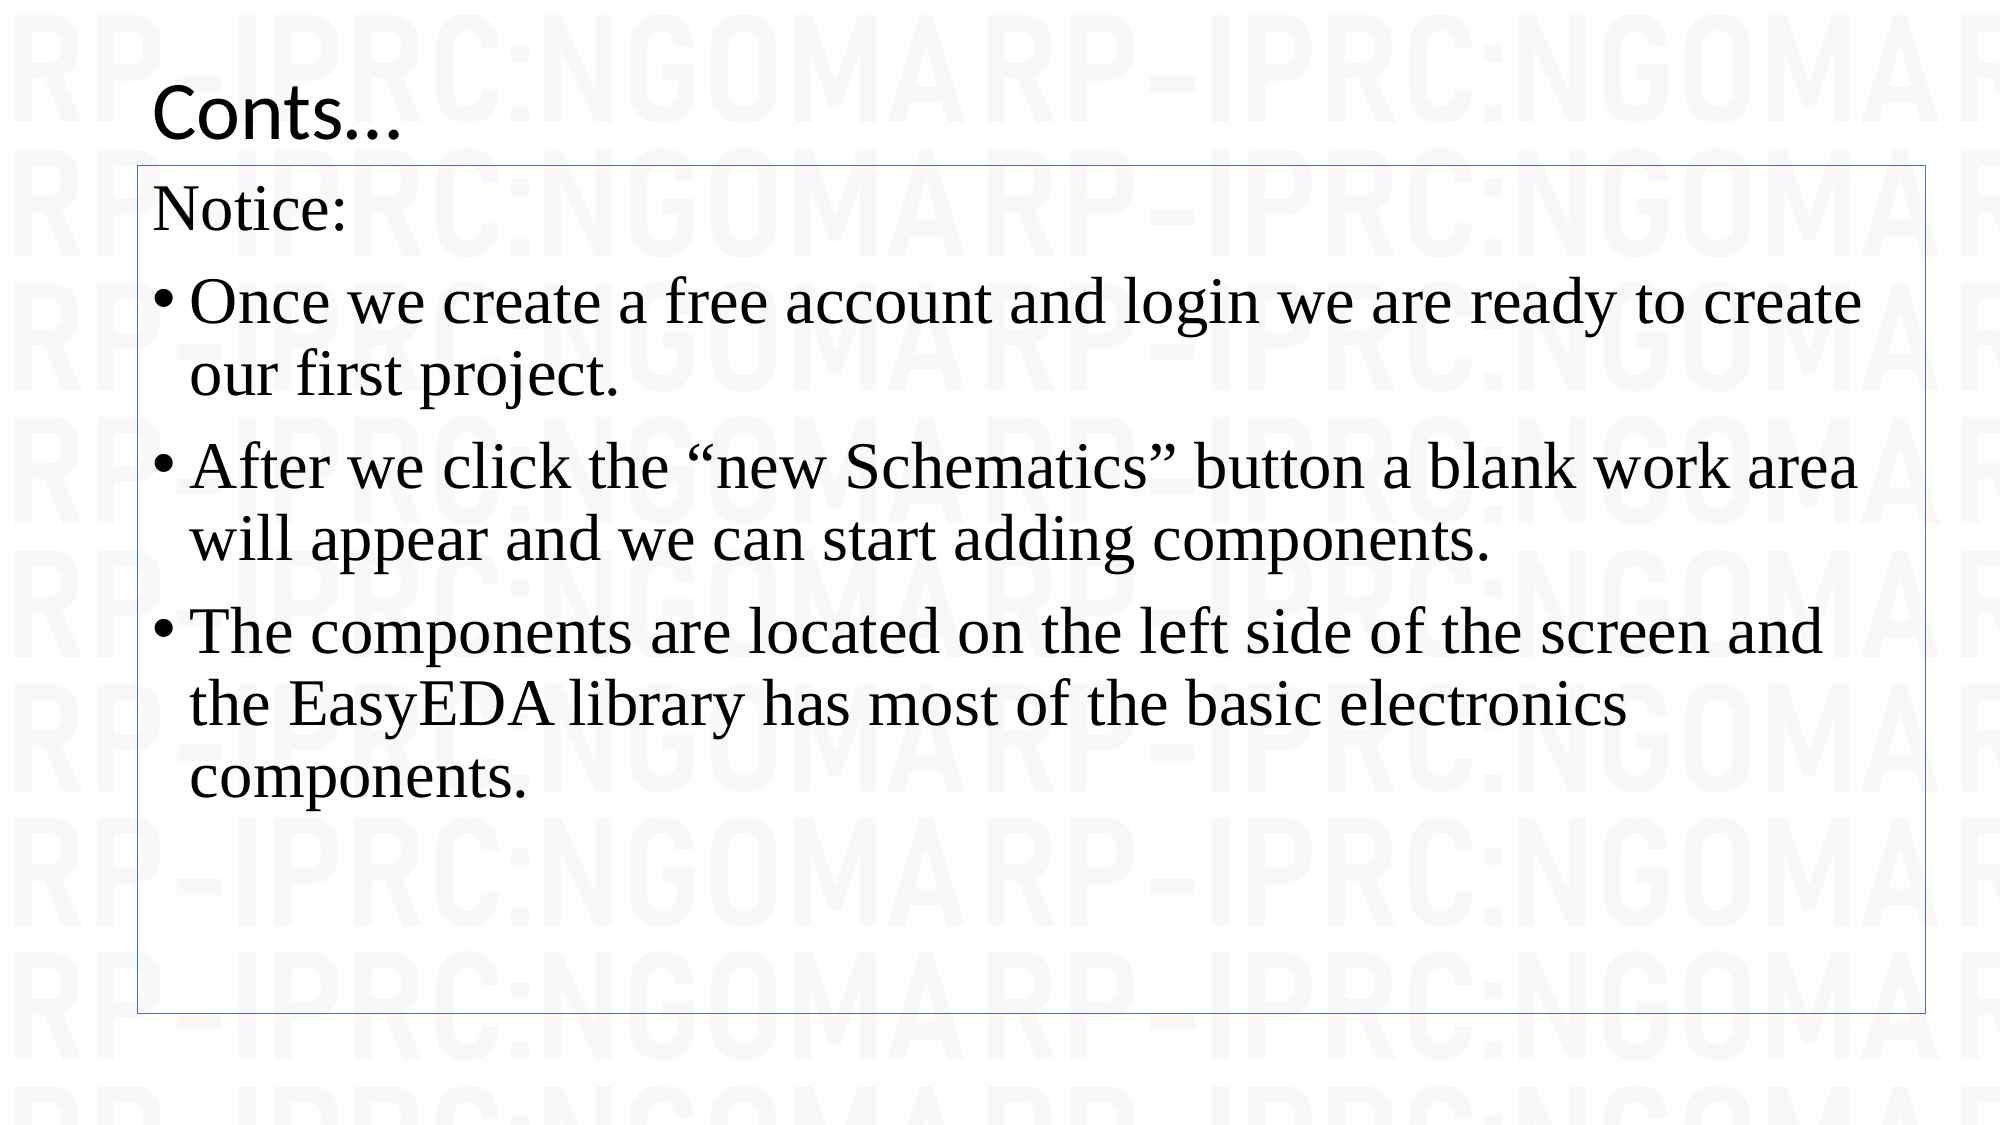

# Conts…
Notice:
Once we create a free account and login we are ready to create our first project.
After we click the “new Schematics” button a blank work area will appear and we can start adding components.
The components are located on the left side of the screen and the EasyEDA library has most of the basic electronics components.